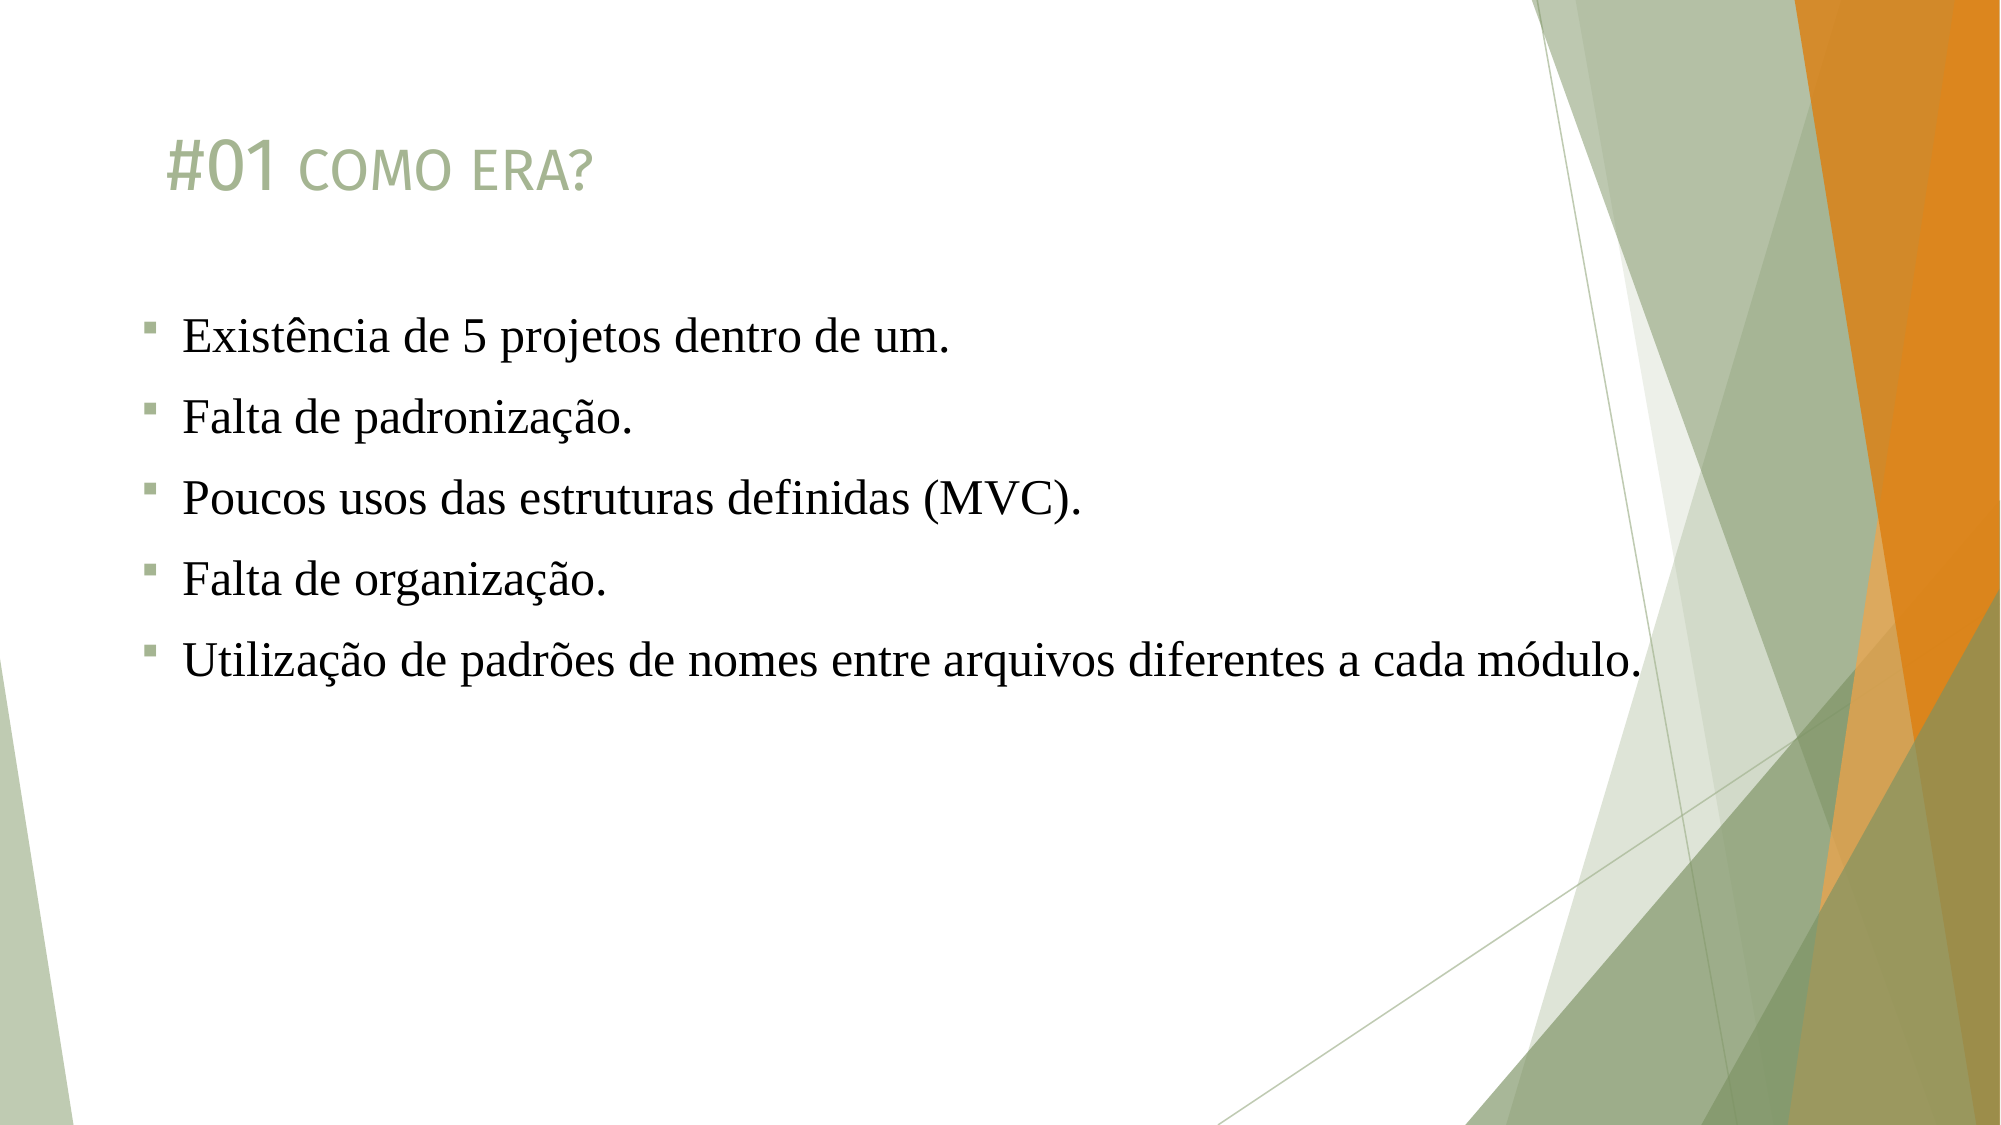

# #01 COMO ERA?
Existência de 5 projetos dentro de um.
Falta de padronização.
Poucos usos das estruturas definidas (MVC).
Falta de organização.
Utilização de padrões de nomes entre arquivos diferentes a cada módulo.